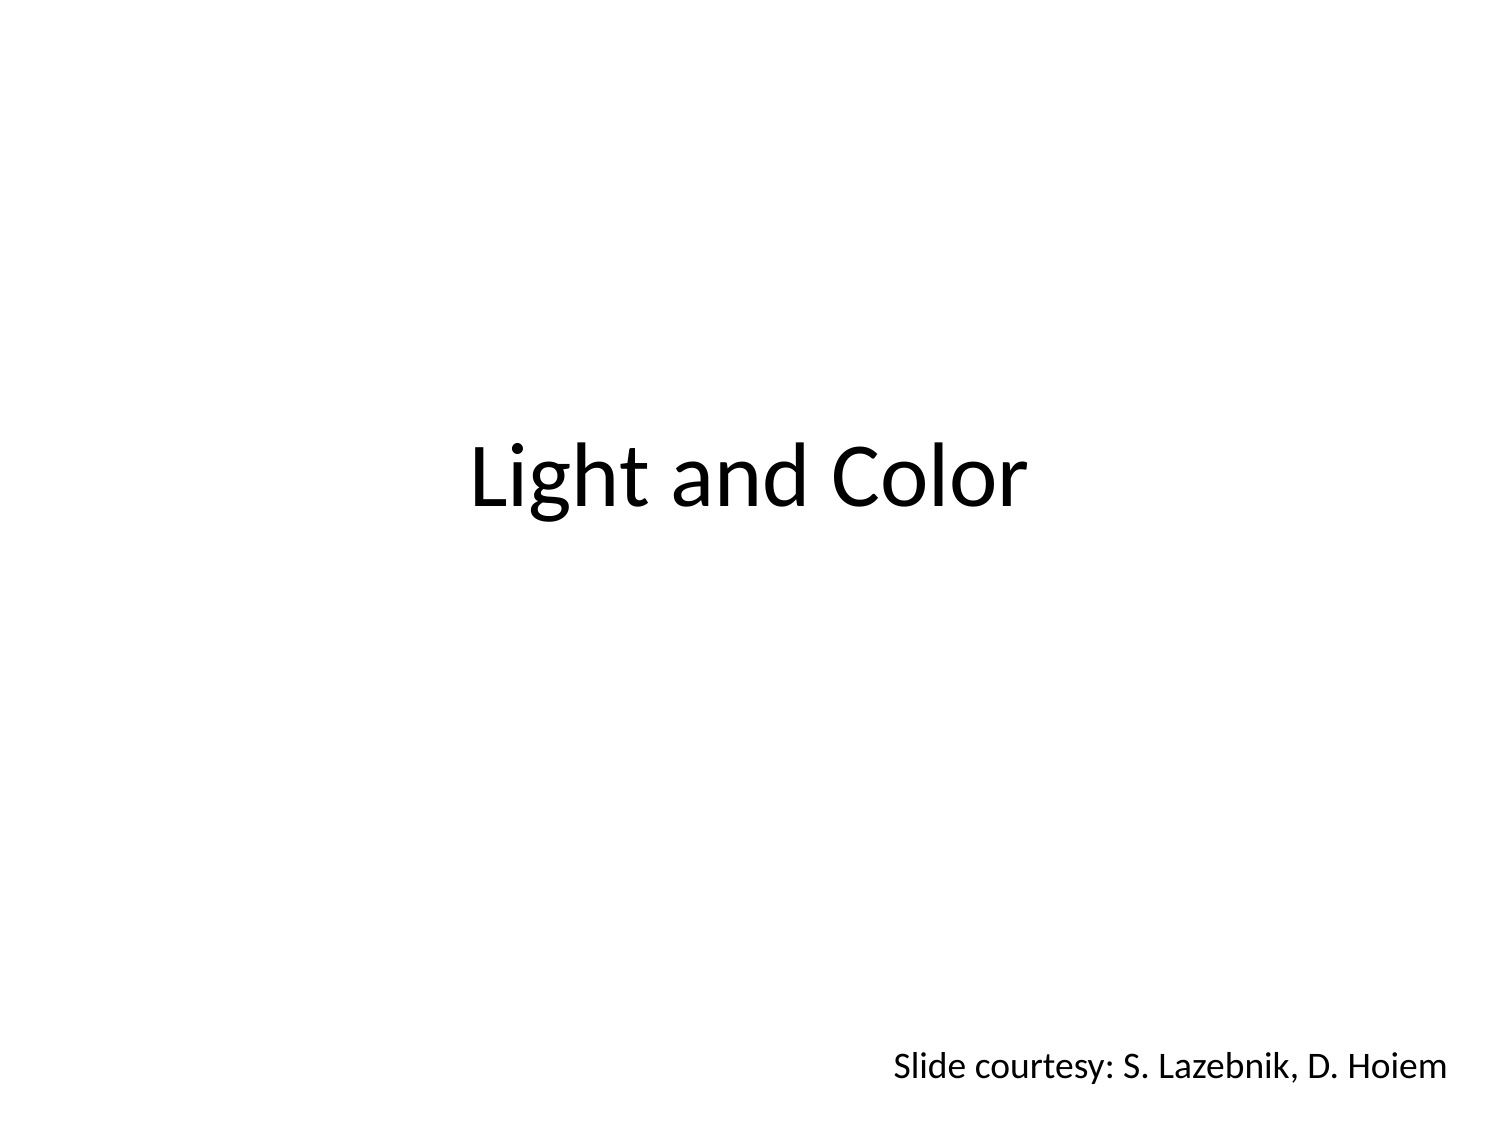

# Light and Color
Slide courtesy: S. Lazebnik, D. Hoiem